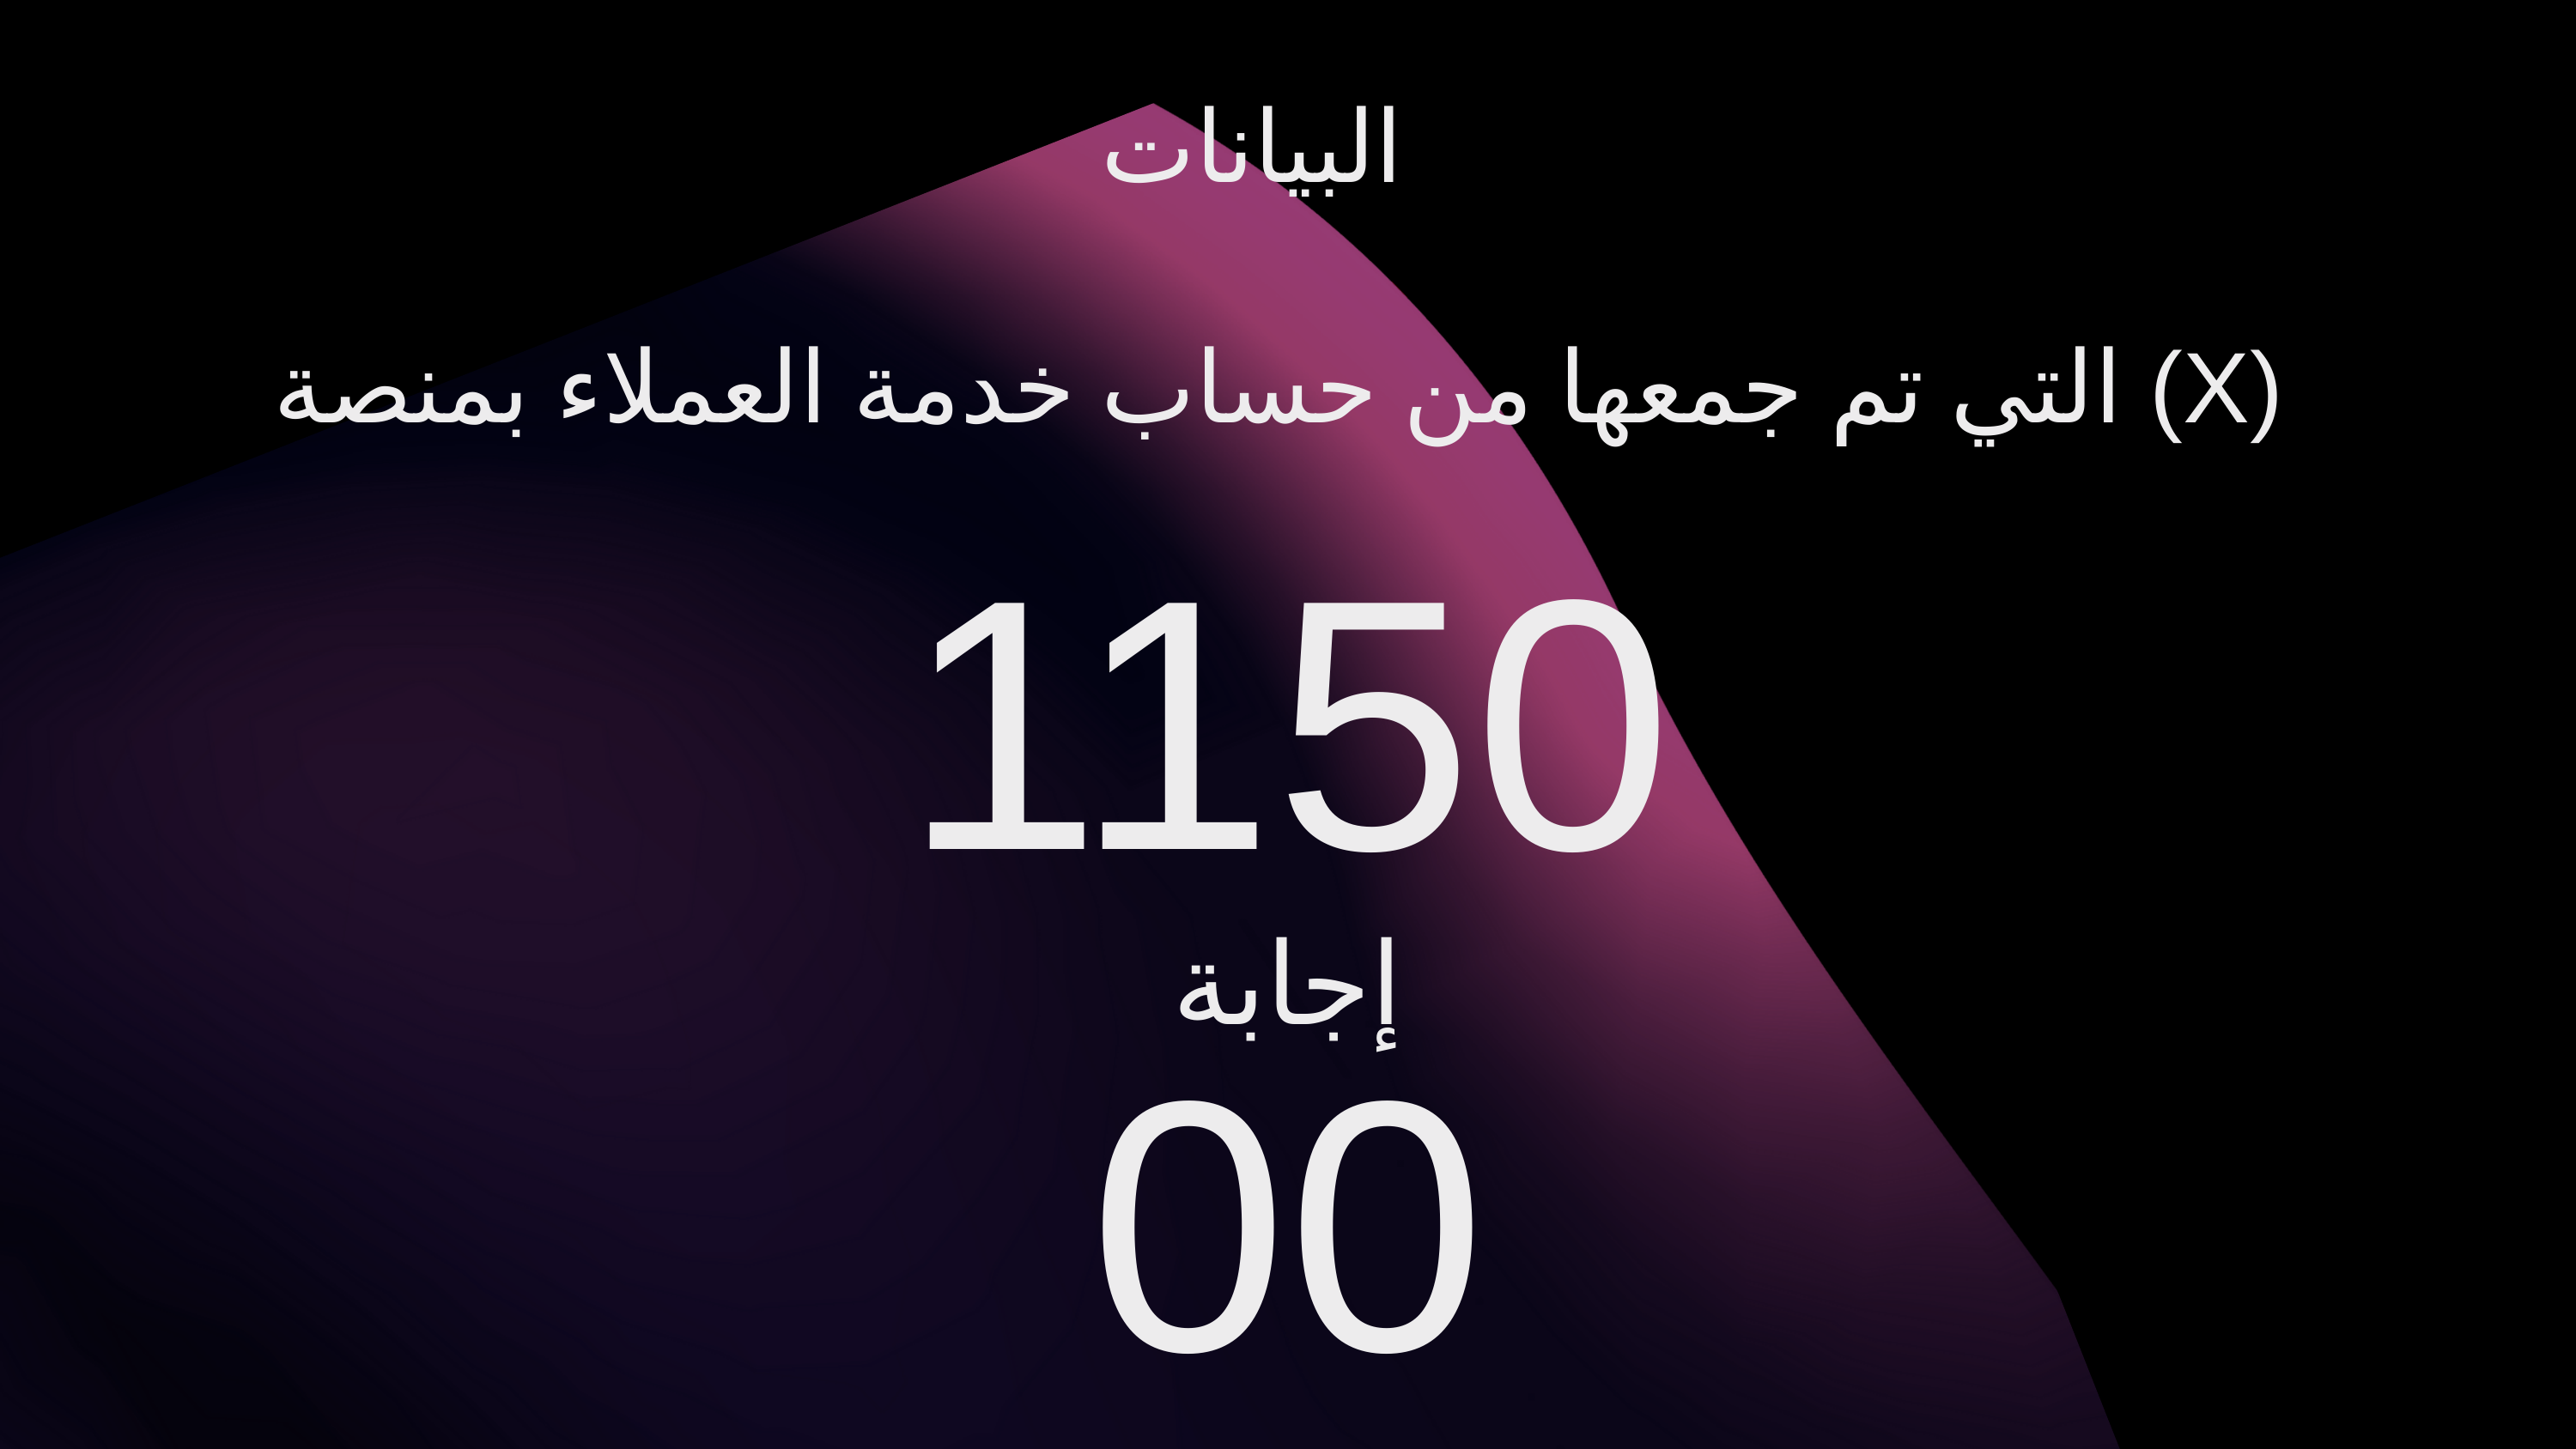

البيانات

التي تم جمعها من حساب خدمة العملاء بمنصة (X)

115000
إجابة